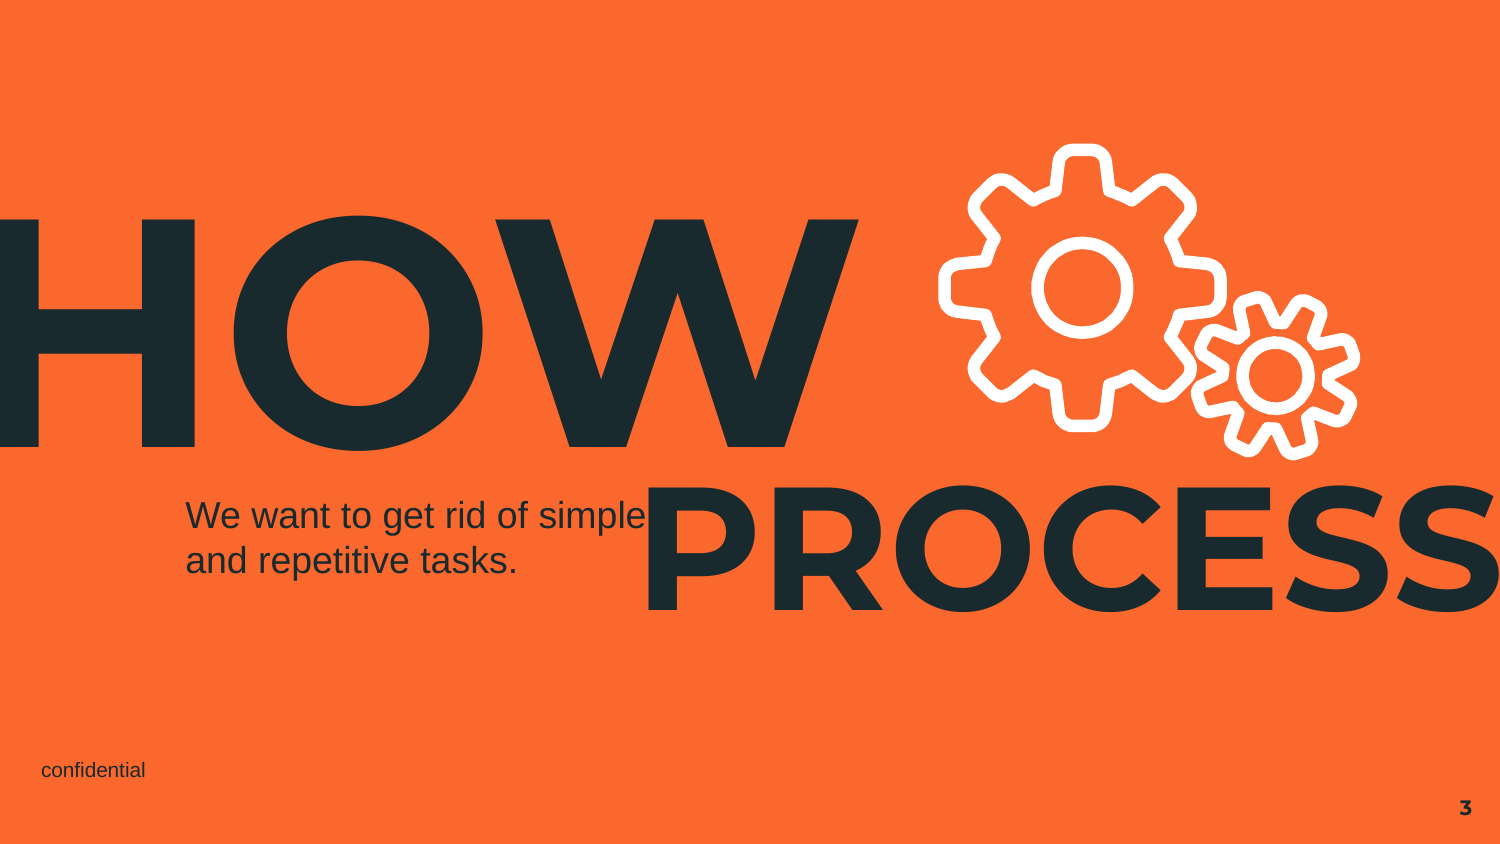

HOW

PROCESS
We want to get rid of simple and repetitive tasks.
confidential
3